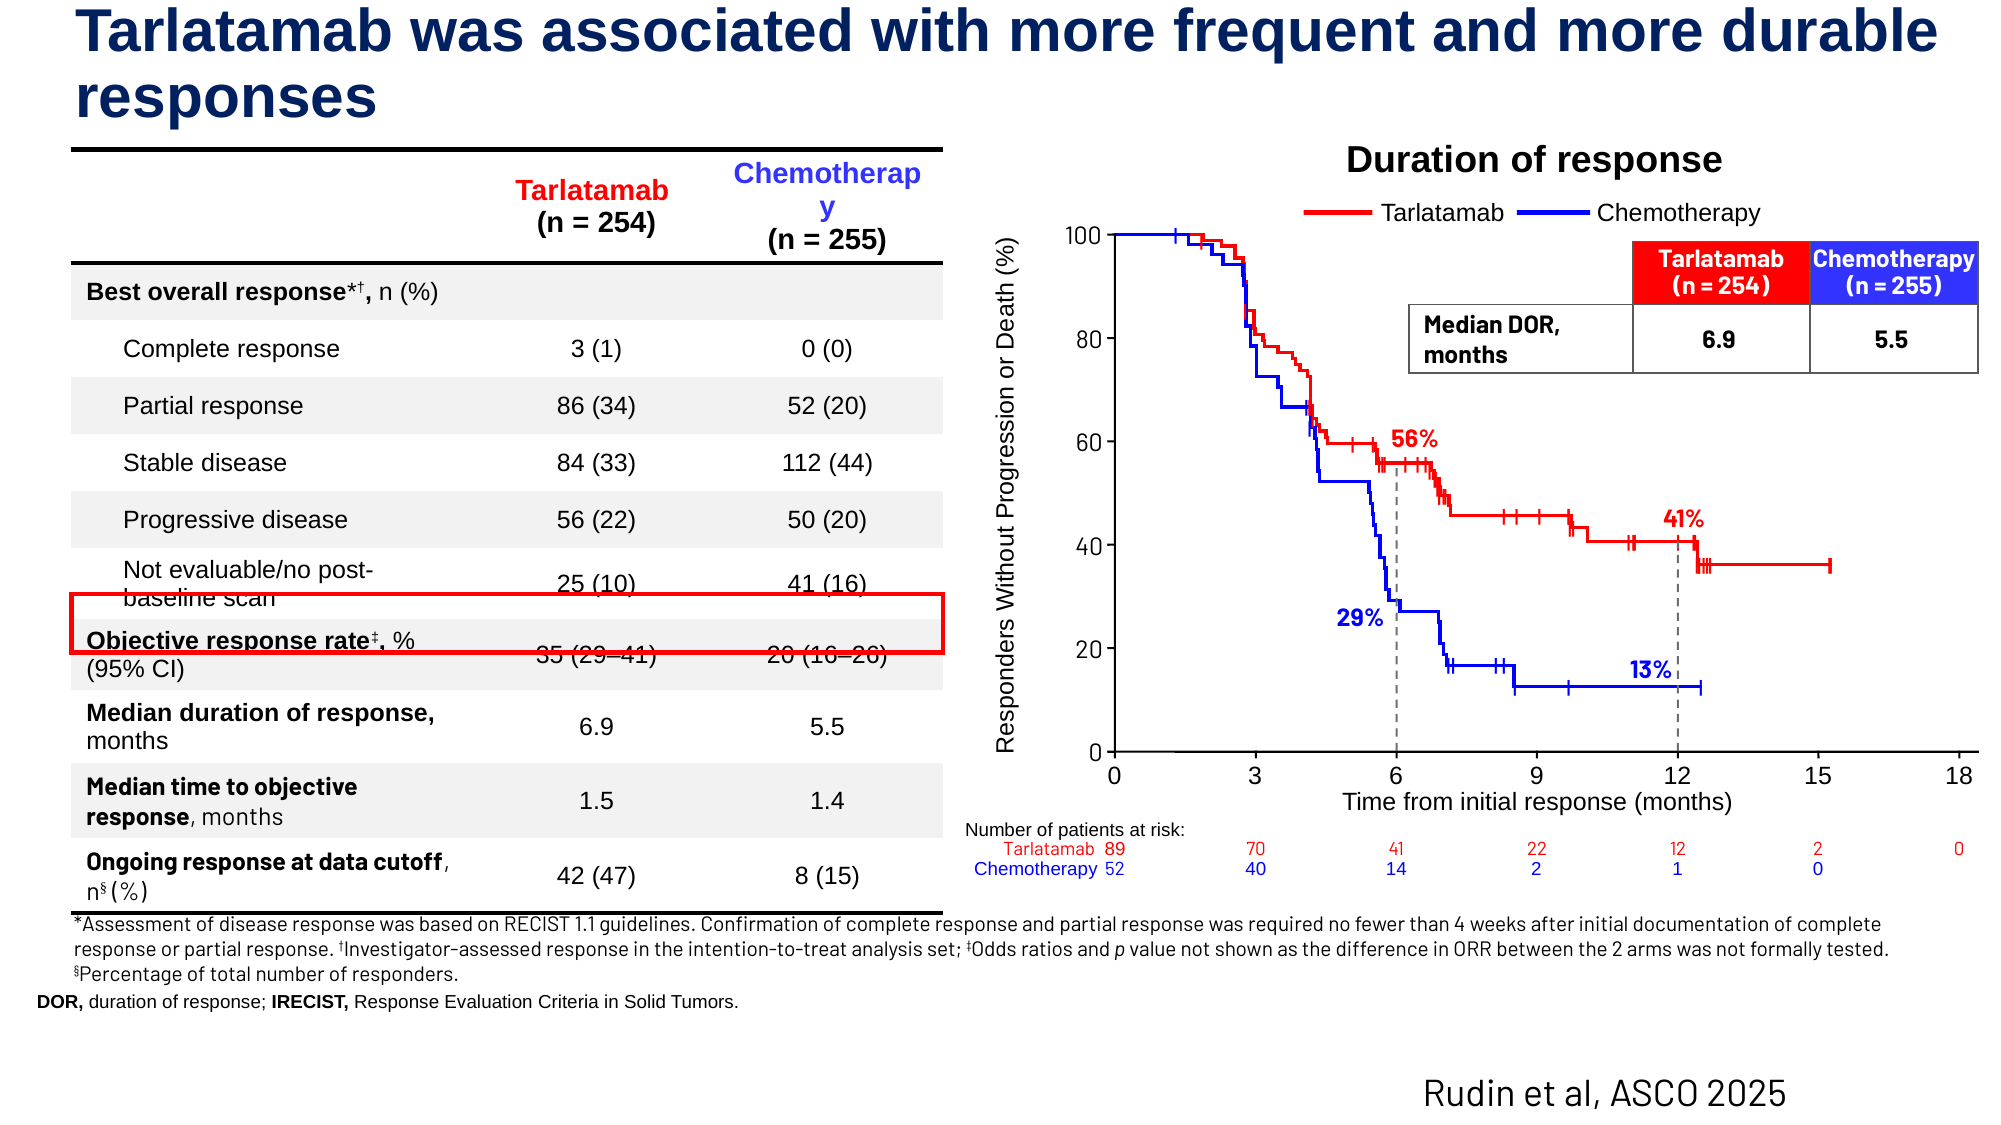

Tarlatamab was associated with more frequent and more durable responses
Duration of response
|  | Tarlatamab (n = 254) | Chemotherapy (n = 255) |
| --- | --- | --- |
| Best overall response\*†, n (%) |  |  |
| Complete response | 3 (1) | 0 (0) |
| Partial response | 86 (34) | 52 (20) |
| Stable disease | 84 (33) | 112 (44) |
| Progressive disease | 56 (22) | 50 (20) |
| Not evaluable/no post-baseline scan | 25 (10) | 41 (16) |
| Objective response rate‡, % (95% CI) | 35 (29–41) | 20 (16–26) |
| Median duration of response, months | 6.9 | 5.5 |
| Median time to objective response, months | 1.5 | 1.4 |
| Ongoing response at data cutoff, n§ (%) | 42 (47) | 8 (15) |
Tarlatamab
Chemotherapy

100
|
|

|
80

|
|
|
|
|
56%
60
|
|

|
|
|
|
|
|
|

|
|
|
Responders Without Progression or Death (%)
|
|
|
|
41%
|
|
|
|
|
|
|
40
|
|
|
|
|
|

|
|
|
|
|
|
|
|
29%
20

13%
|
|
|
|
|
|
|
0

0
3
6
9
12
15
18
Time from initial response (months)
Number of patients at risk:
Tarlatamab
89
70
41
22
12
2
0
Chemotherapy
52
40
14
2
1
0
|  | Tarlatamab (n = 254) | Chemotherapy (n = 255) |
| --- | --- | --- |
| Median DOR, months | 6.9 | 5.5 |

*Assessment of disease response was based on RECIST 1.1 guidelines. Confirmation of complete response and partial response was required no fewer than 4 weeks after initial documentation of complete response or partial response. †Investigator-assessed response in the intention-to-treat analysis set; ‡Odds ratios and p value not shown as the difference in ORR between the 2 arms was not formally tested. §Percentage of total number of responders.
DOR, duration of response; IRECIST, Response Evaluation Criteria in Solid Tumors.
Rudin et al, ASCO 2025